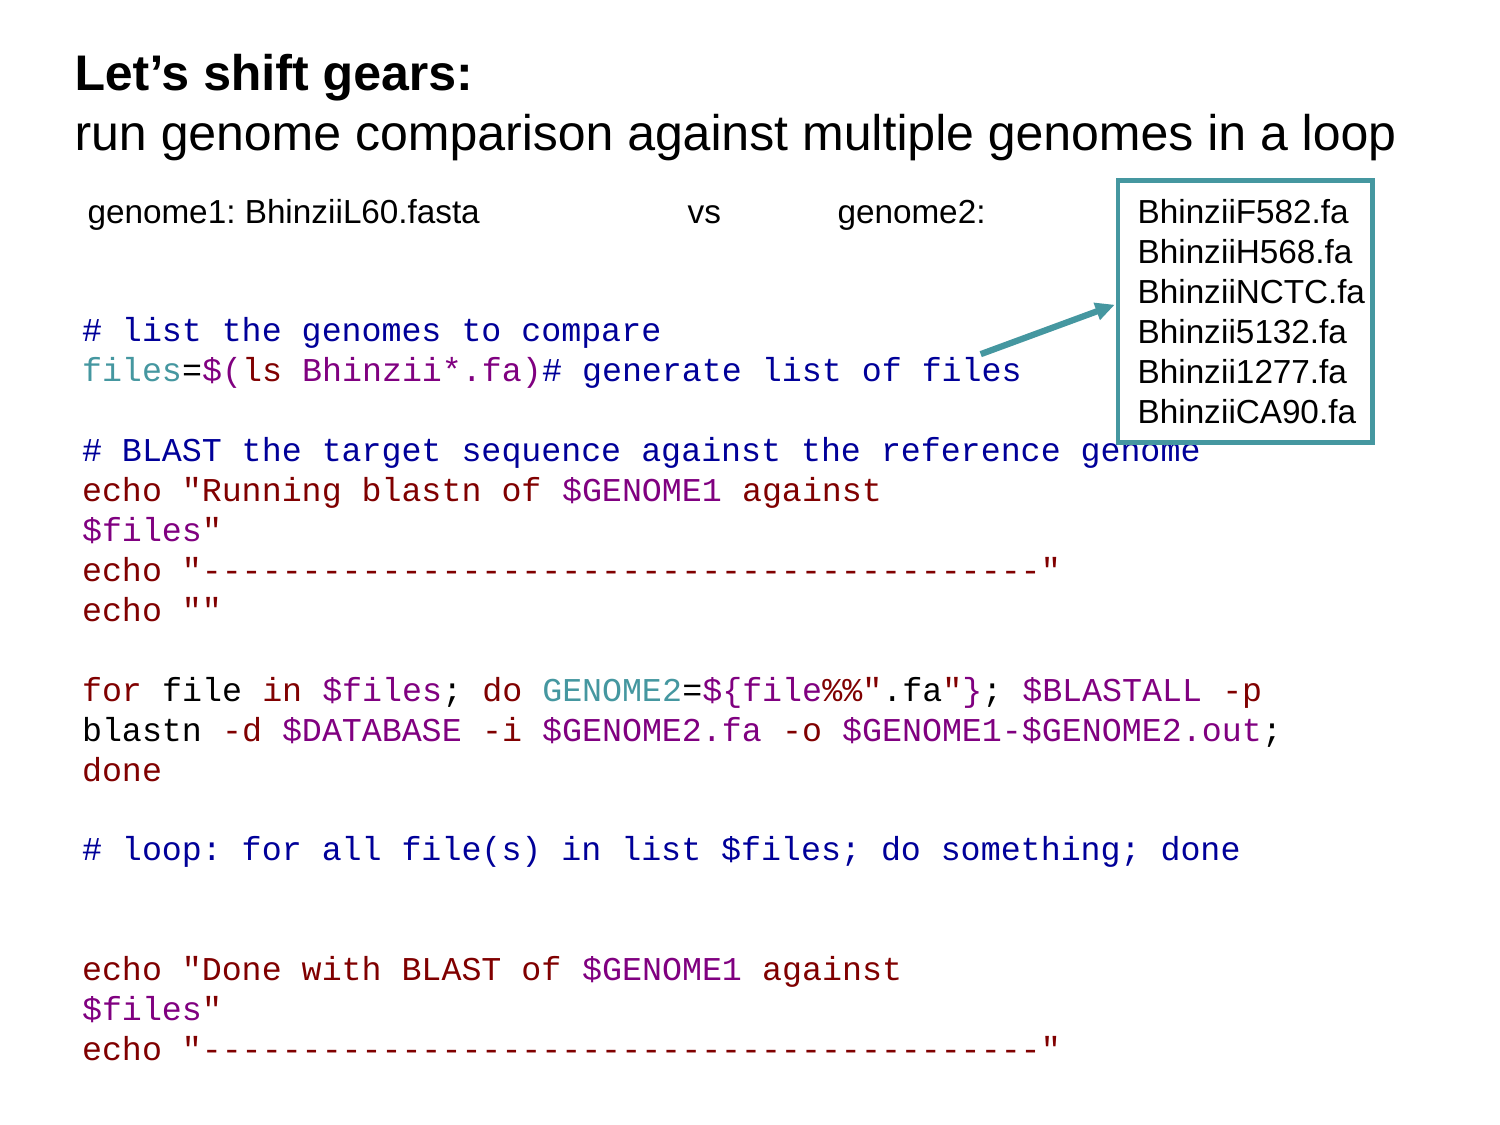

Let’s shift gears:
run genome comparison against multiple genomes in a loop

genome1: BhinziiL60.fasta		vs	genome2:		BhinziiF582.fa
							BhinziiH568.fa
							BhinziiNCTC.fa
							Bhinzii5132.fa
							Bhinzii1277.fa
							BhinziiCA90.fa
# list the genomes to compare
files=$(ls Bhinzii*.fa)# generate list of files

# BLAST the target sequence against the reference genome
echo "Running blastn of $GENOME1 against
$files"
echo "------------------------------------------"
echo ""

for file in $files; do GENOME2=${file%%".fa"}; $BLASTALL -p blastn -d $DATABASE -i $GENOME2.fa -o $GENOME1-$GENOME2.out; done

# loop: for all file(s) in list $files; do something; done

echo "Done with BLAST of $GENOME1 against
$files"
echo "------------------------------------------"